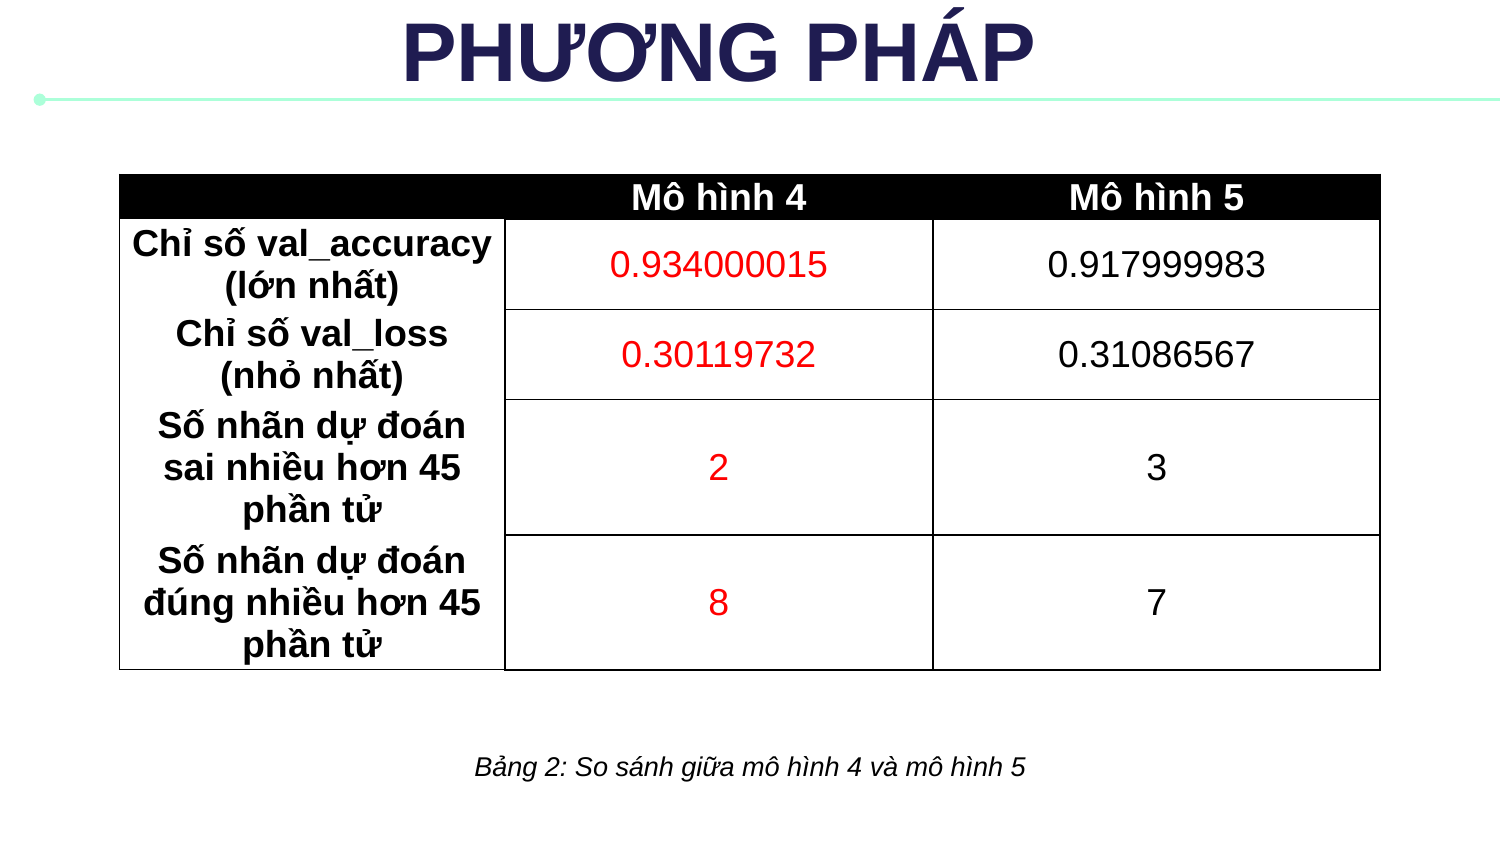

# Phương pháp
|  | Mô hình 4 | Mô hình 5 |
| --- | --- | --- |
| Chỉ số val\_accuracy (lớn nhất) | 0.934000015 | 0.917999983 |
| Chỉ số val\_loss (nhỏ nhất) | 0.30119732 | 0.31086567 |
| Số nhãn dự đoán sai nhiều hơn 45 phần tử | 2 | 3 |
| Số nhãn dự đoán đúng nhiều hơn 45 phần tử | 8 | 7 |
Bảng 2: So sánh giữa mô hình 4 và mô hình 5